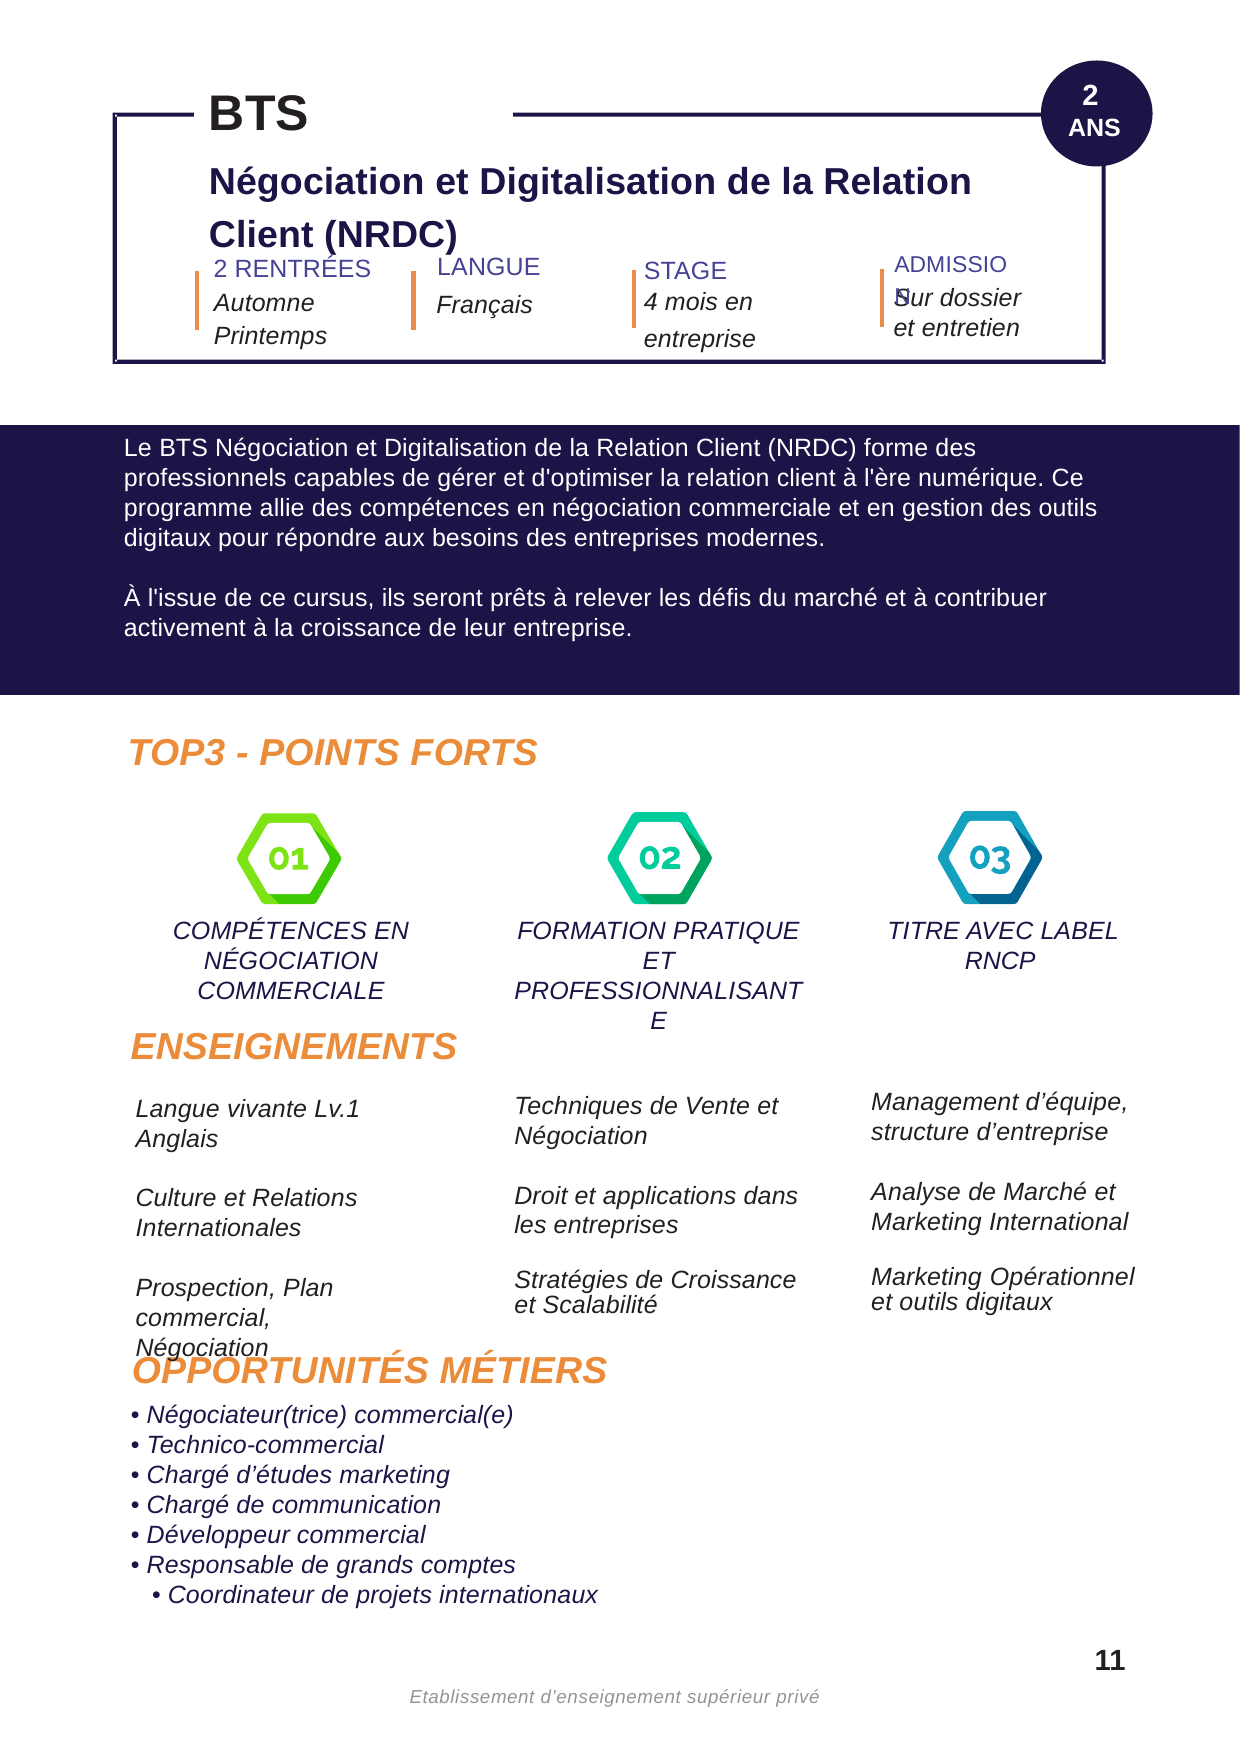

BTS
2
ANS
Négociation et Digitalisation de la Relation Client (NRDC)
LANGUE
ADMISSION
STAGE
2 RENTRÉES
4 mois en entreprise
Français
Sur dossier et entretien
Automne Printemps

Le BTS Négociation et Digitalisation de la Relation Client (NRDC) forme des professionnels capables de gérer et d'optimiser la relation client à l'ère numérique. Ce programme allie des compétences en négociation commerciale et en gestion des outils digitaux pour répondre aux besoins des entreprises modernes.

À l'issue de ce cursus, ils seront prêts à relever les défis du marché et à contribuer activement à la croissance de leur entreprise.
TOP3 - POINTS FORTS

COMPÉTENCES EN NÉGOCIATION COMMERCIALE
FORMATION PRATIQUE ET PROFESSIONNALISANTE
TITRE AVEC LABEL RNCP
ENSEIGNEMENTS
Management d’équipe, structure d’entreprise

Analyse de Marché et Marketing International

Marketing Opérationnel et outils digitaux
Techniques de Vente et Négociation

Droit et applications dans les entreprises

Stratégies de Croissance et Scalabilité
Langue vivante Lv.1 Anglais

Culture et Relations Internationales

Prospection, Plan commercial, Négociation

OPPORTUNITÉS MÉTIERS
• Négociateur(trice) commercial(e)
• Technico-commercial
• Chargé d’études marketing
• Chargé de communication
• Développeur commercial
• Responsable de grands comptes
• Coordinateur de projets internationaux
11
Etablissement d’enseignement supérieur privé